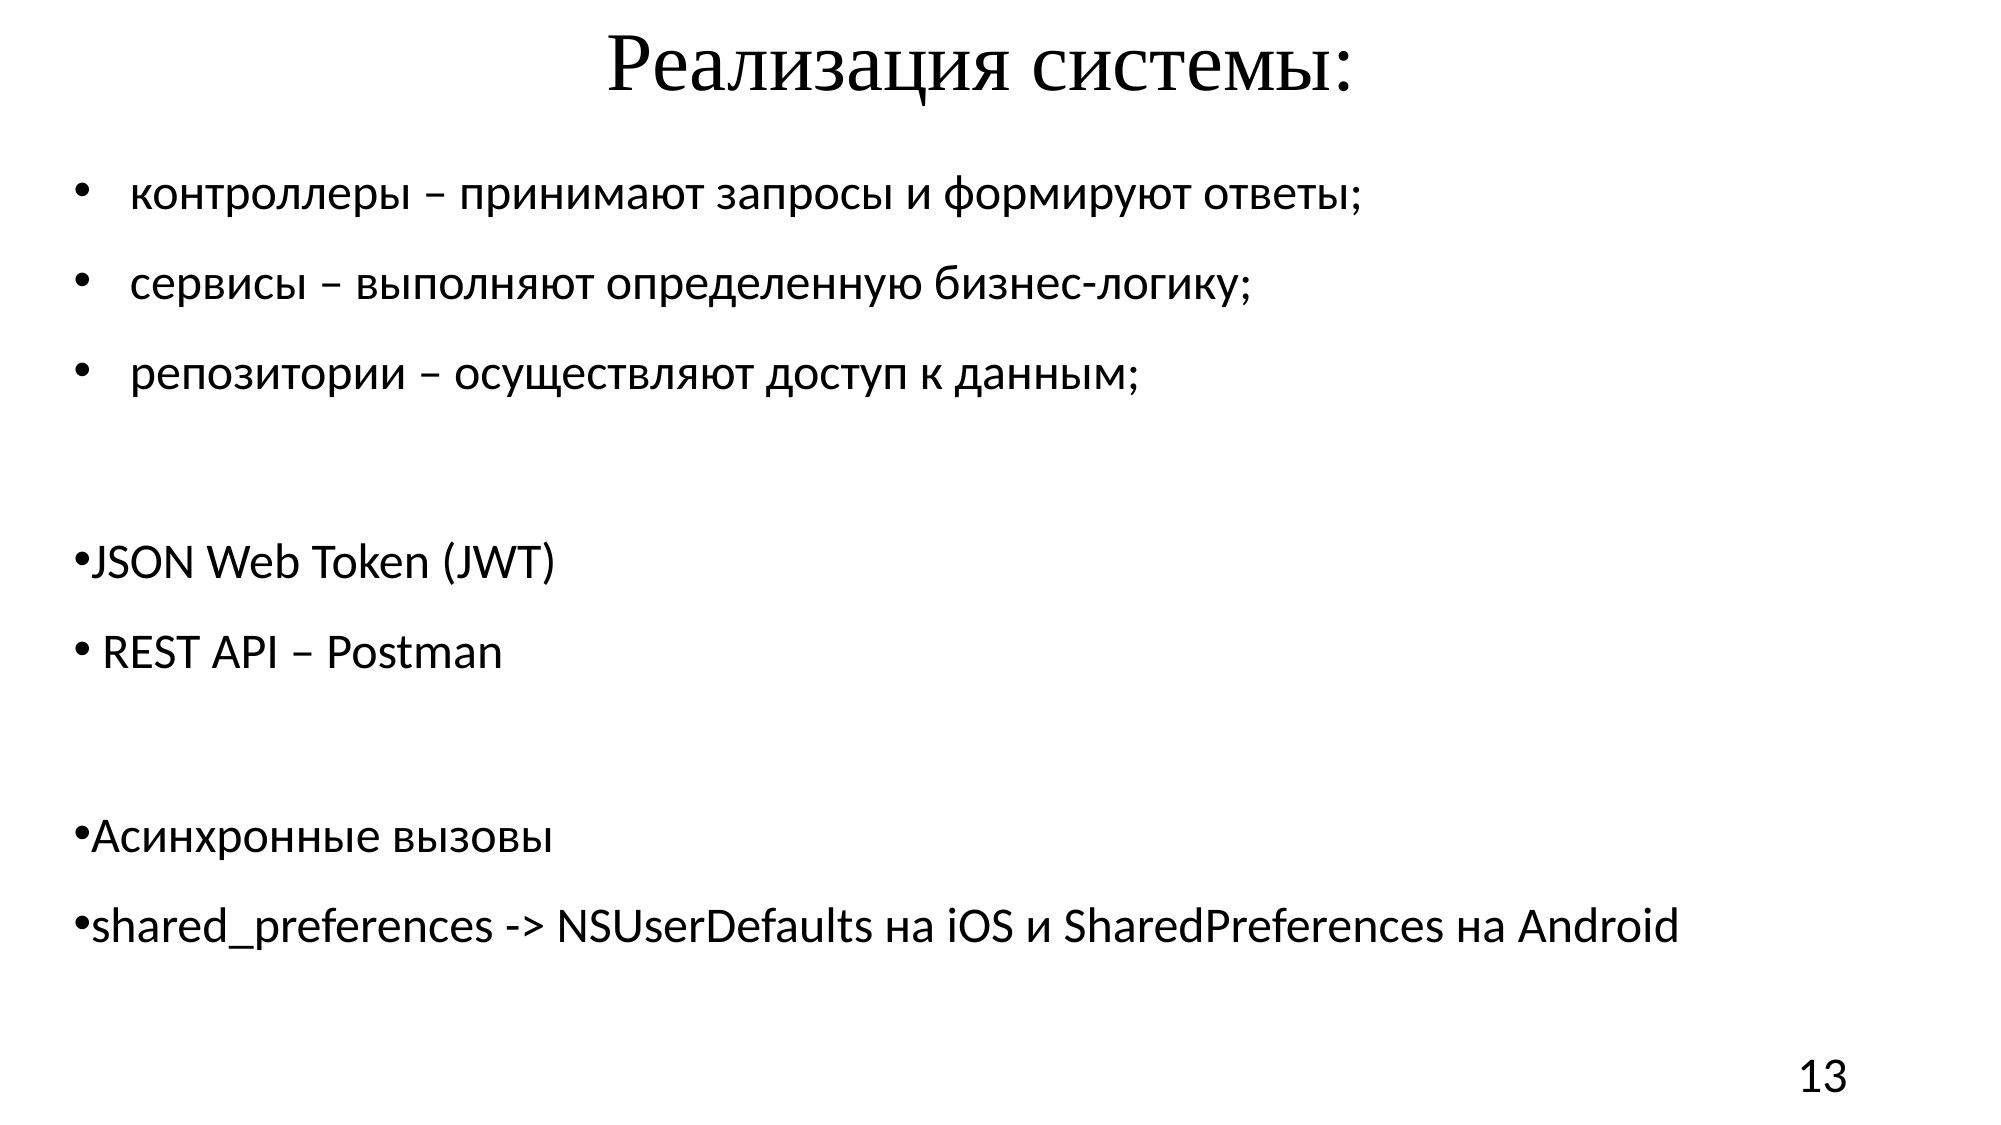

Реализация системы:
контроллеры – принимают запросы и формируют ответы;
сервисы – выполняют определенную бизнес-логику;
репозитории – осуществляют доступ к данным;
JSON Web Token (JWT)
 REST API – Postman

Асинхронные вызовы
shared_preferences -> NSUserDefaults на iOS и SharedPreferences на Android
13